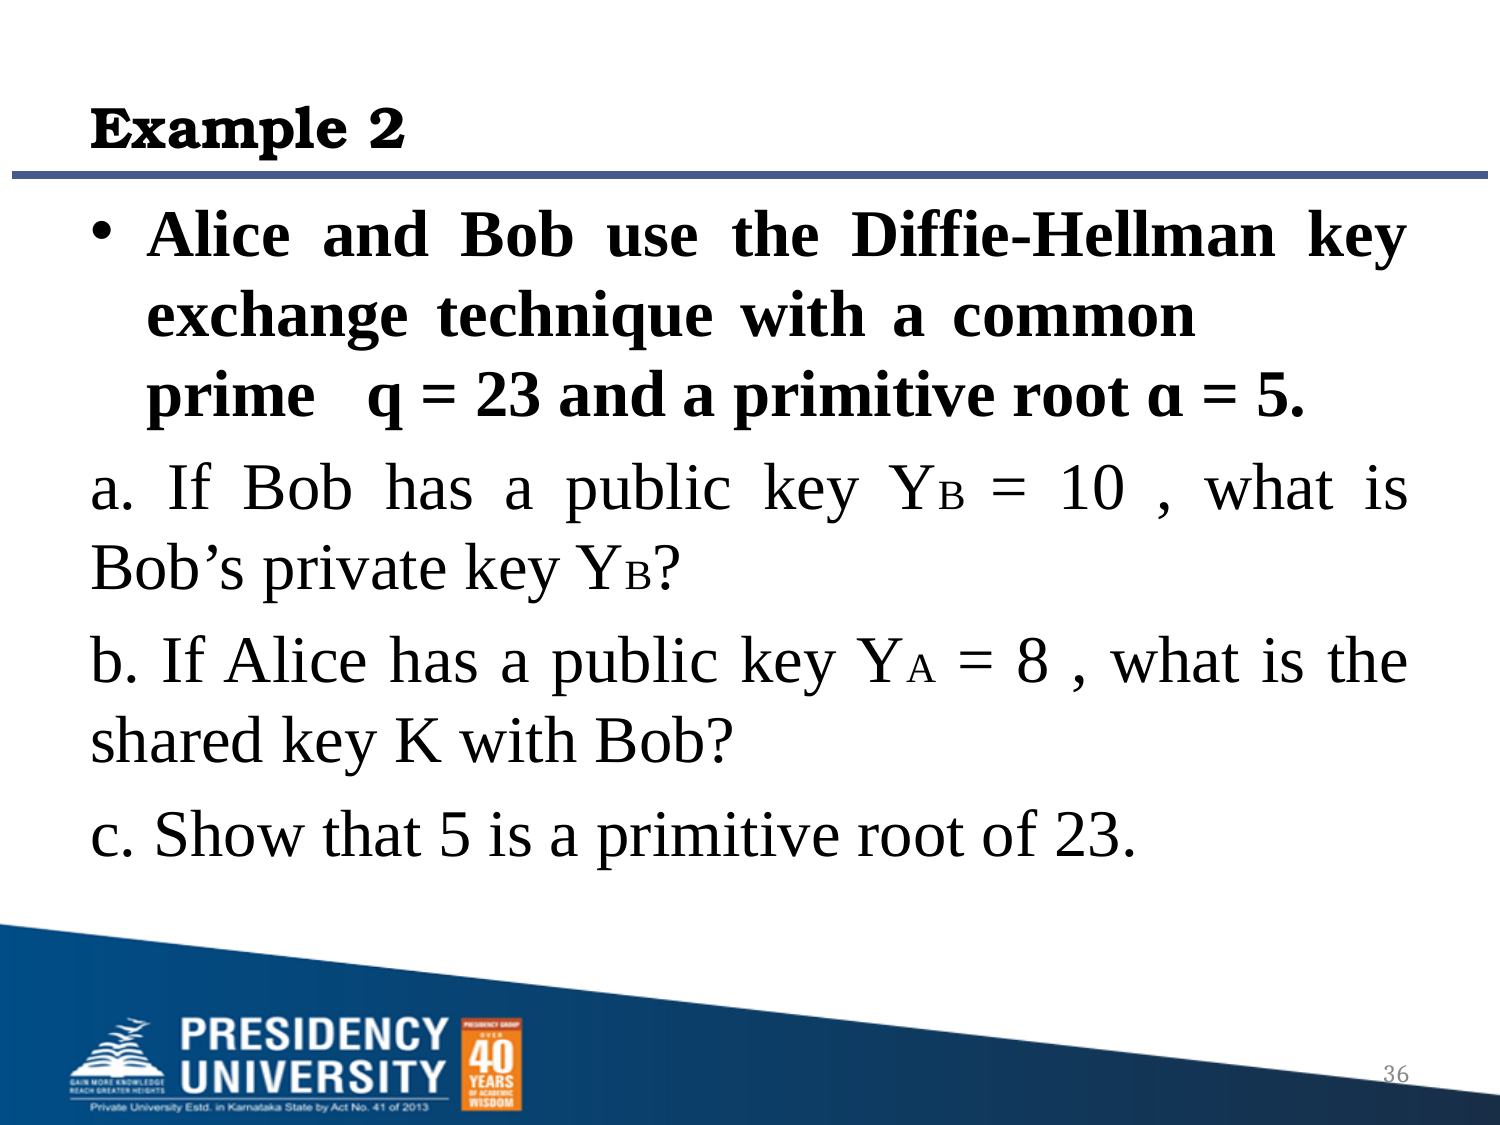

# Example 2
Alice and Bob use the Diffie-Hellman key exchange technique with a common         prime   q = 23 and a primitive root ɑ = 5.
a. If Bob has a public key YB = 10 , what is Bob’s private key YB?
b. If Alice has a public key YA = 8 , what is the shared key K with Bob?
c. Show that 5 is a primitive root of 23.
36